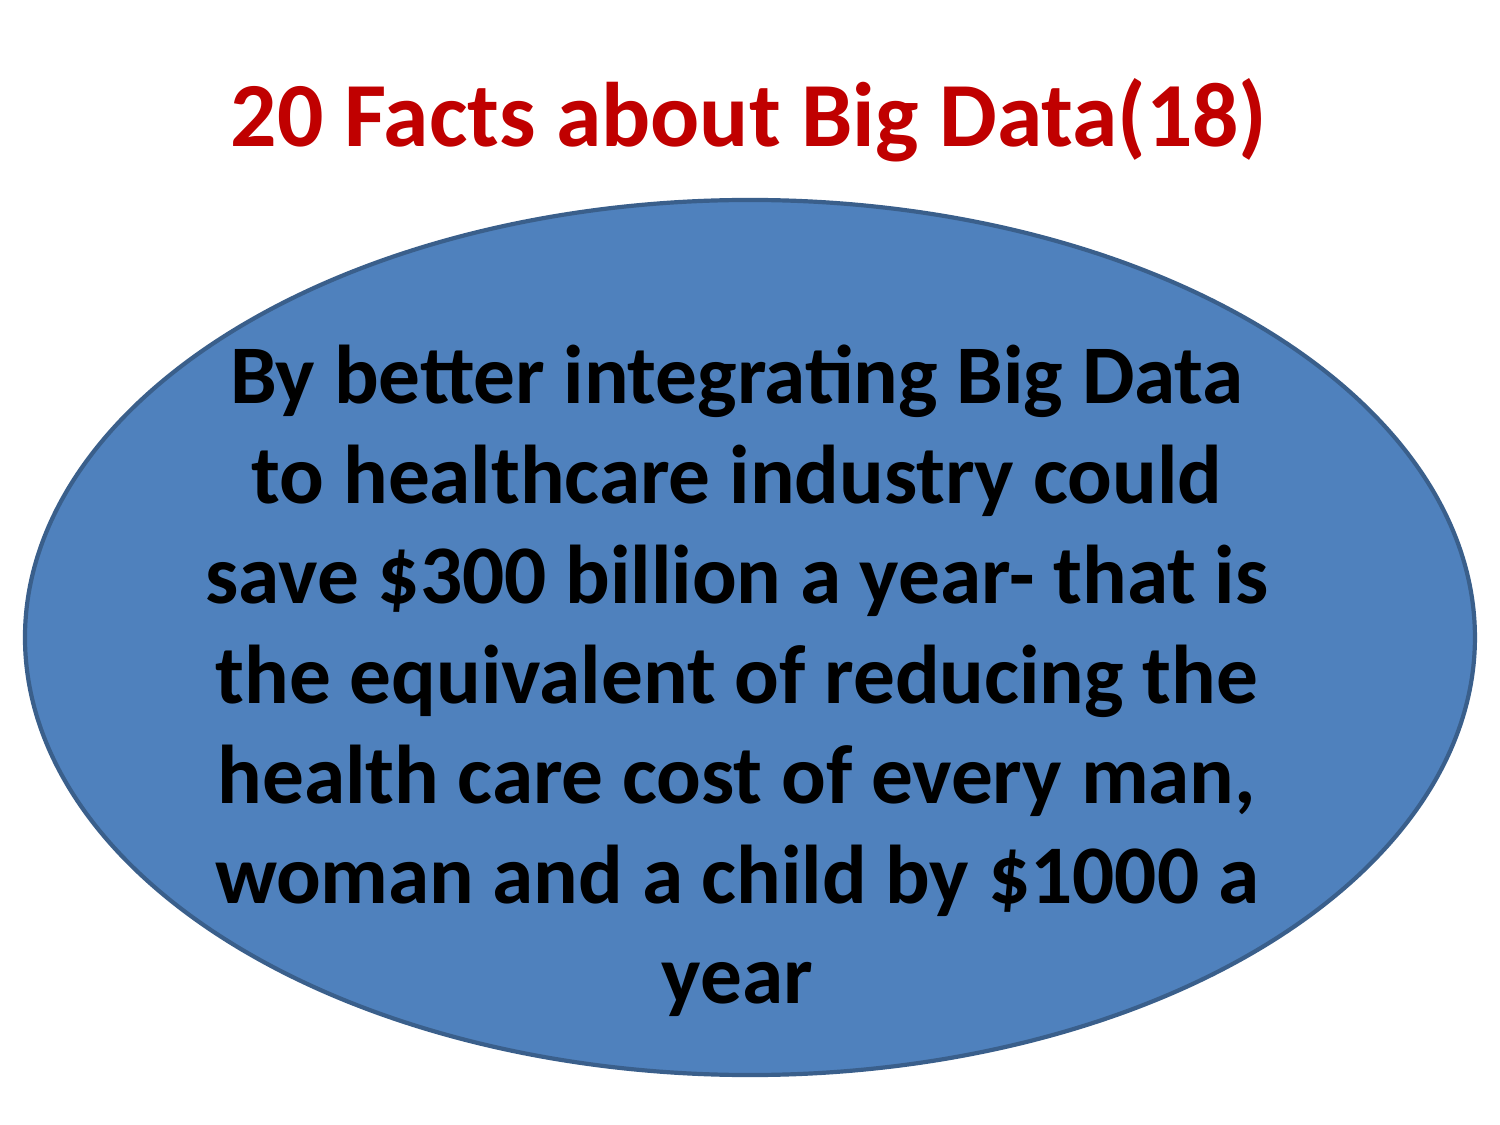

# 20 Facts about Big Data(18)

By better integrating Big Data to healthcare industry could save $300 billion a year- that is the equivalent of reducing the health care cost of every man, woman and a child by $1000 a year